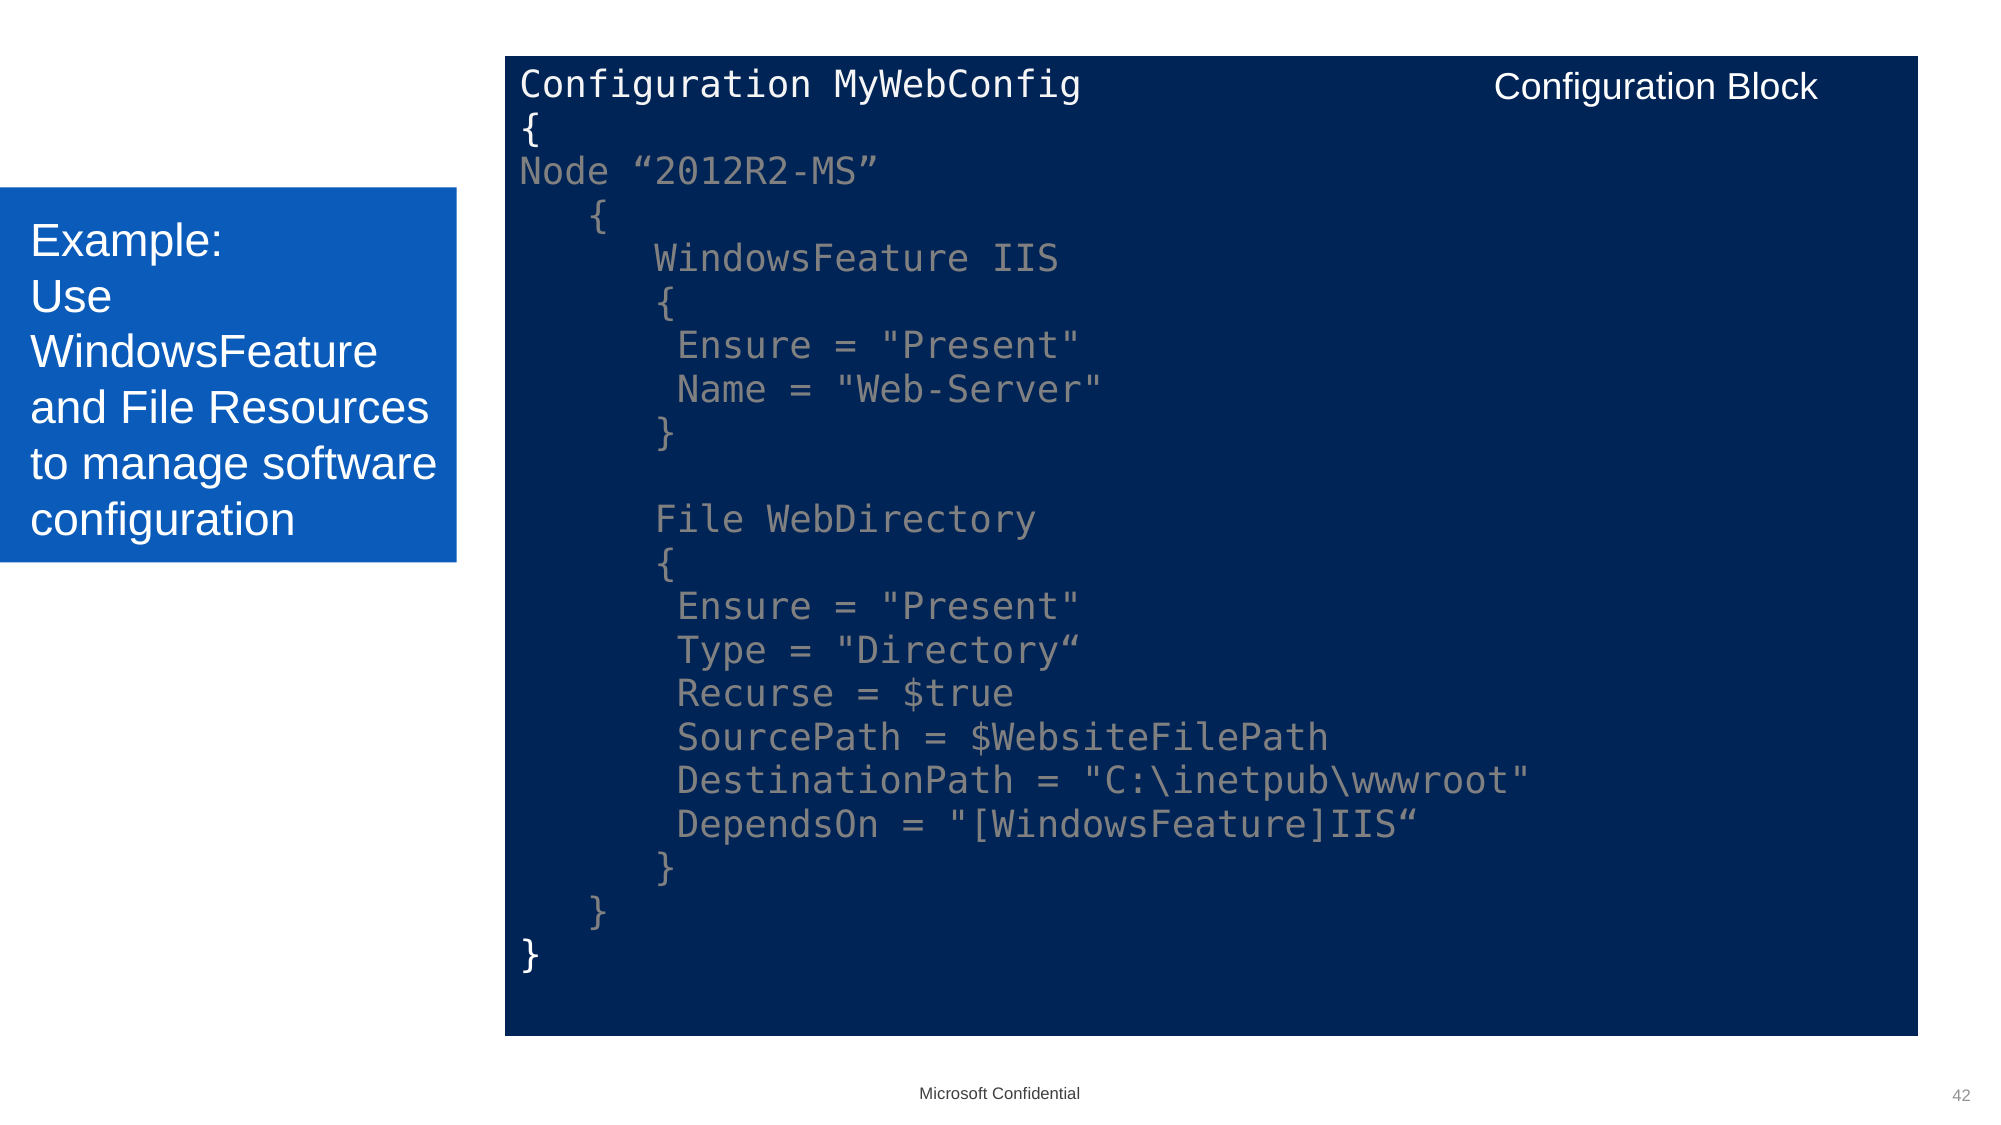

| Configuration MyWebConfig { Node “2012R2-MS” { WindowsFeature IIS { Ensure = "Present" Name = "Web-Server" } File WebDirectory { Ensure = "Present" Type = "Directory“ Recurse = $true SourcePath = $WebsiteFilePath DestinationPath = "C:\inetpub\wwwroot" DependsOn = "[WindowsFeature]IIS“ } } } |
| --- |
Configuration Block
# Example: Use WindowsFeature and File Resources to manage software configuration
42